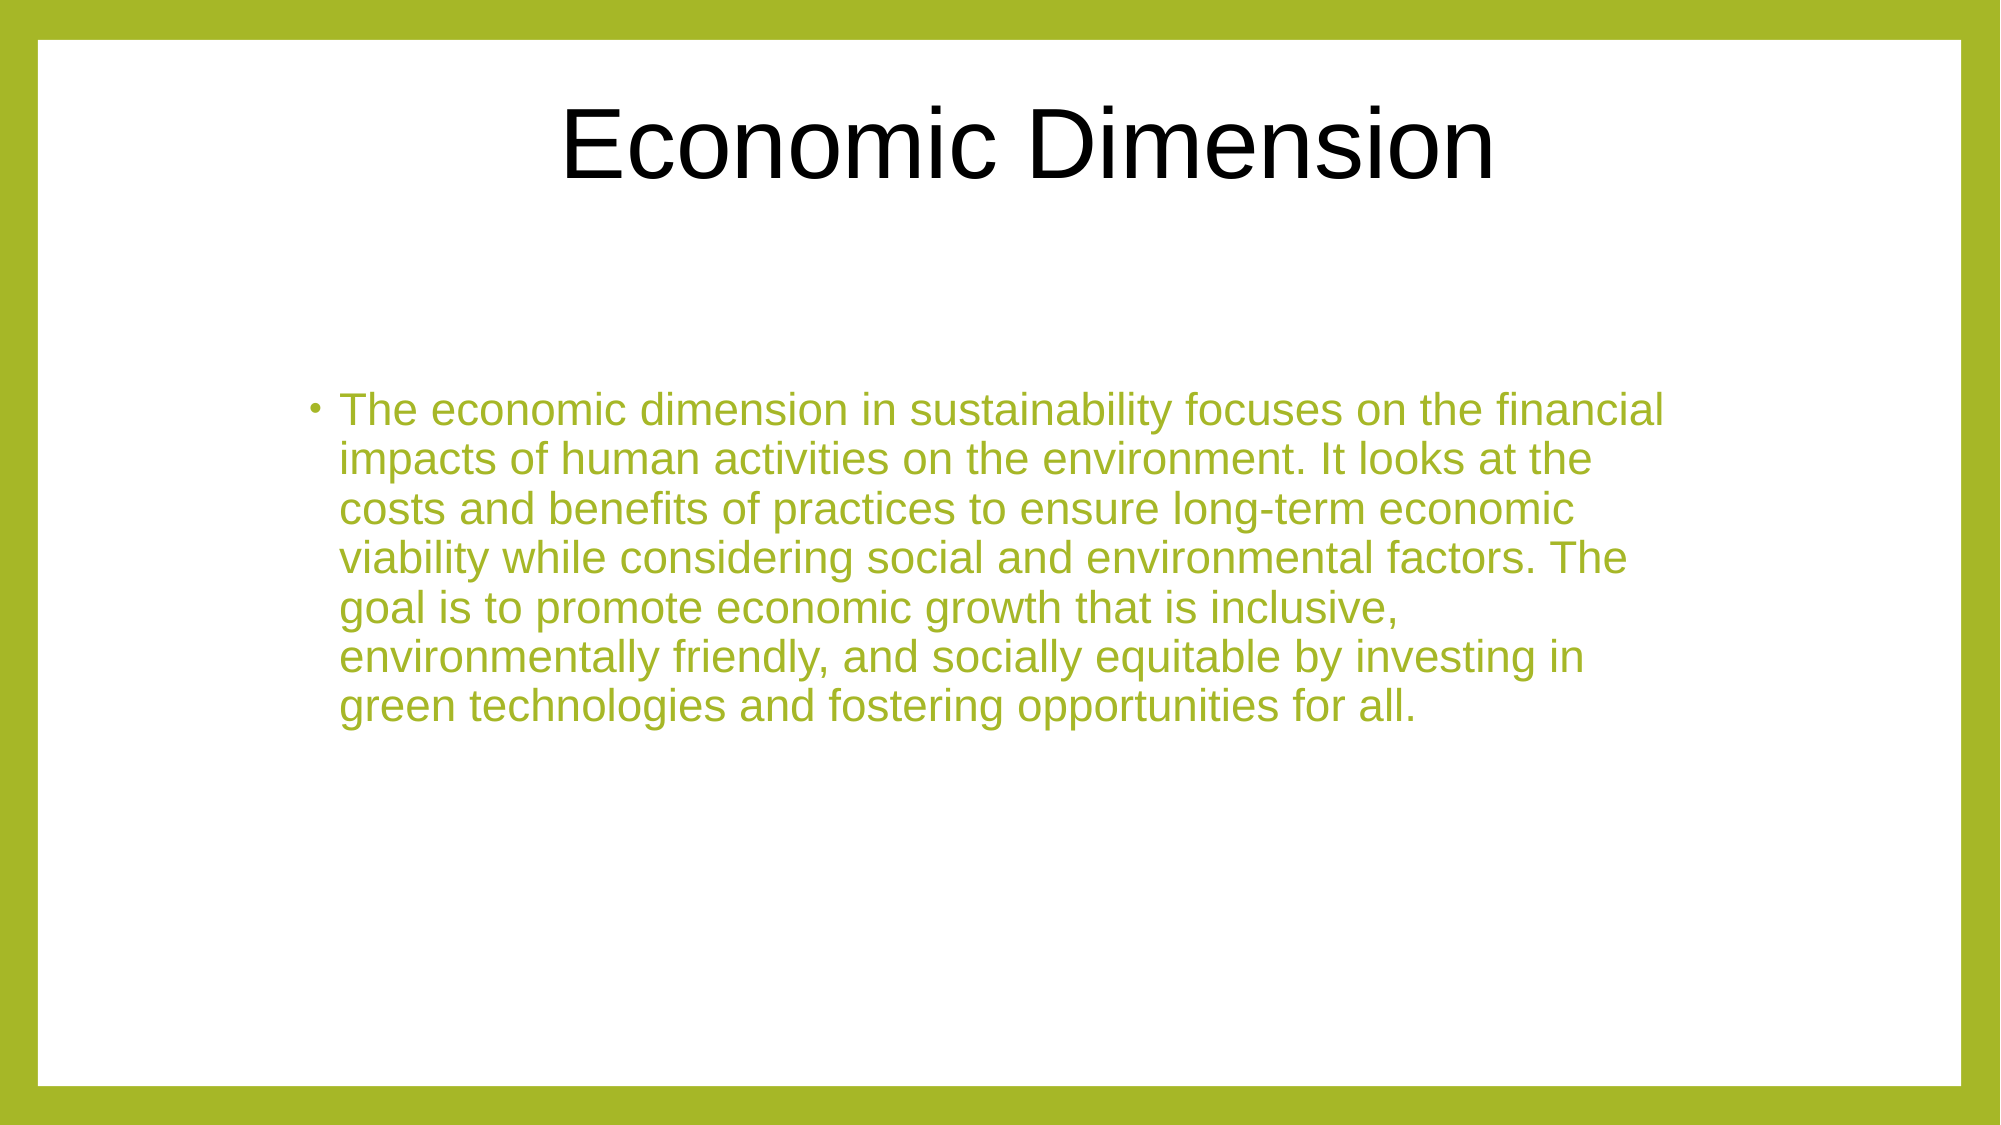

# Economic Dimension

The economic dimension in sustainability focuses on the financial impacts of human activities on the environment. It looks at the costs and benefits of practices to ensure long-term economic viability while considering social and environmental factors. The goal is to promote economic growth that is inclusive, environmentally friendly, and socially equitable by investing in green technologies and fostering opportunities for all.